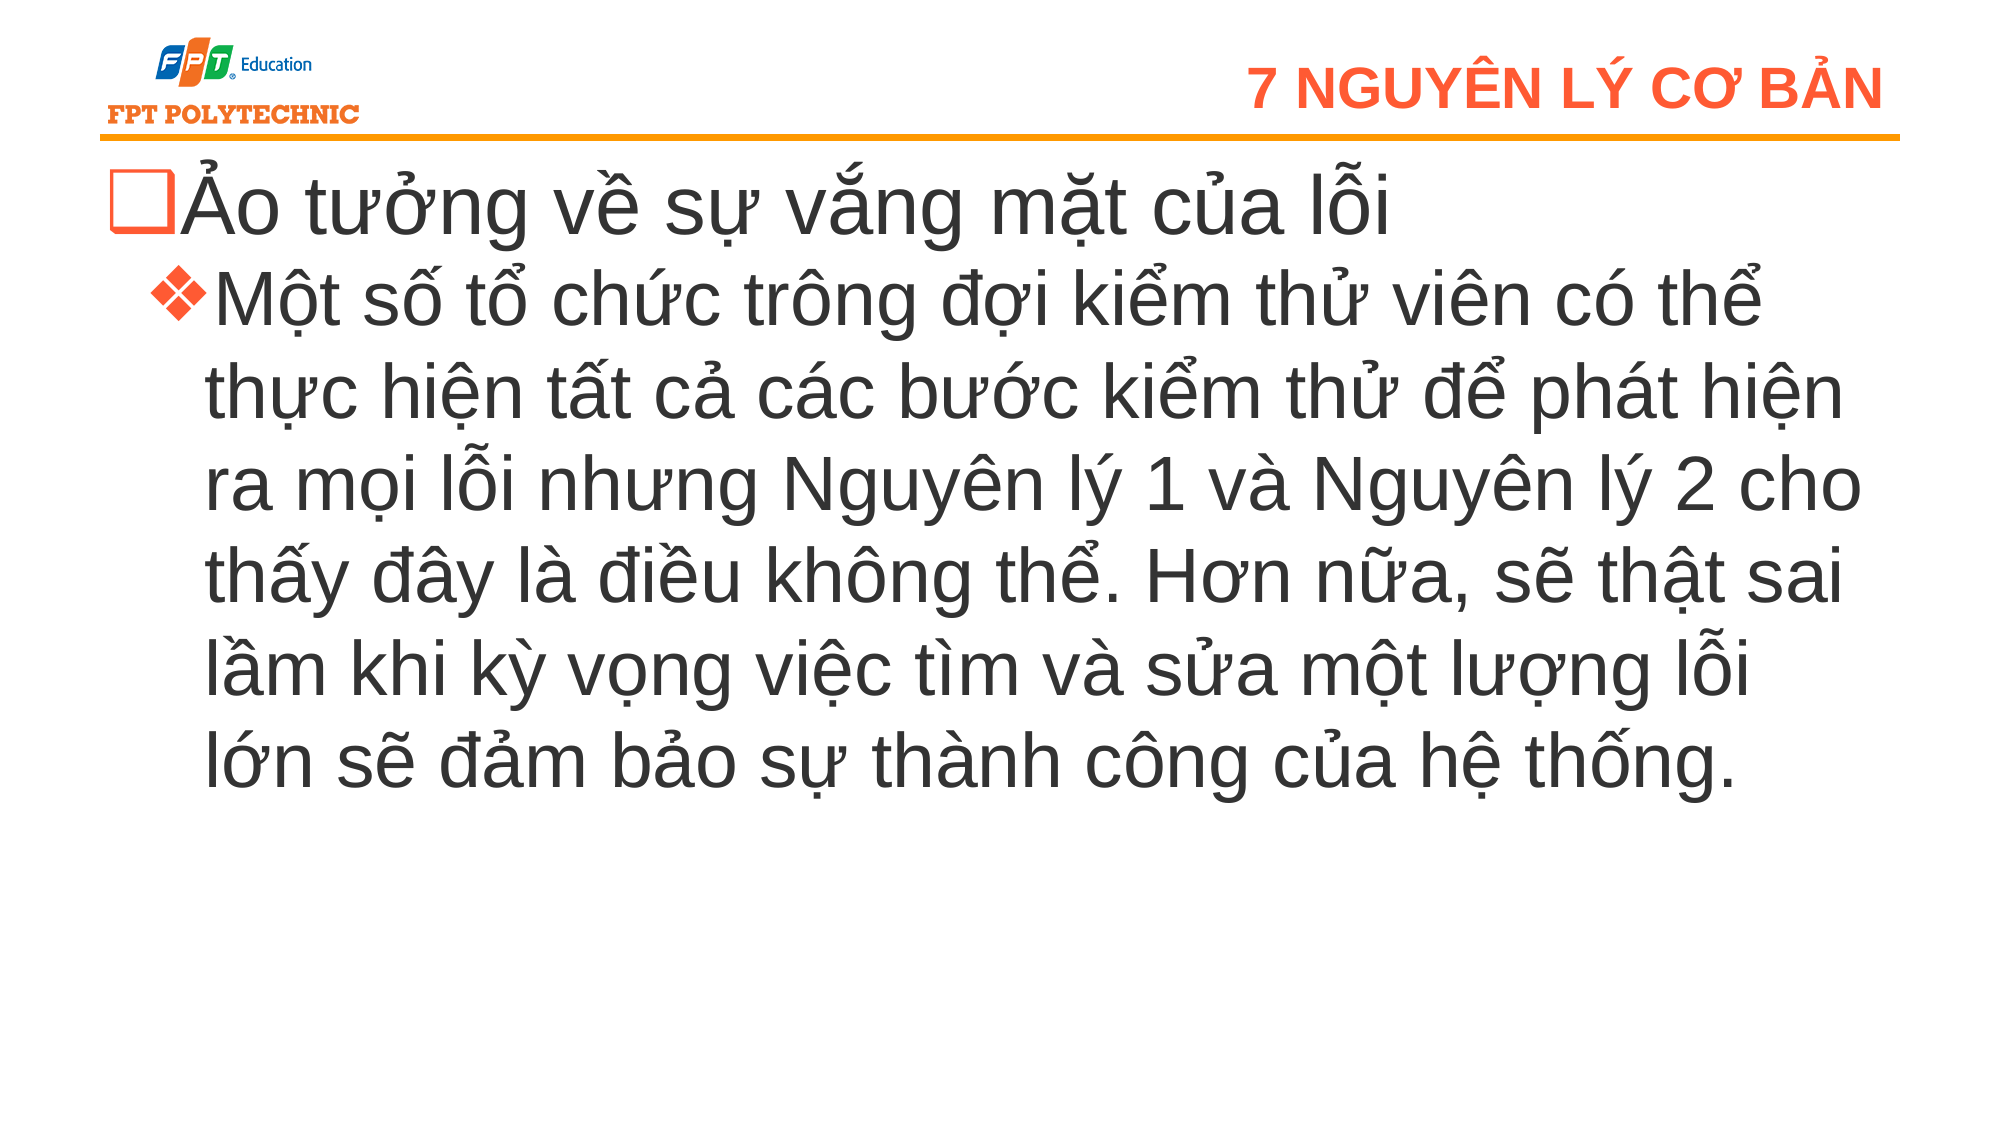

# 7 nguyên lý cơ bản
Ảo tưởng về sự vắng mặt của lỗi
Một số tổ chức trông đợi kiểm thử viên có thể thực hiện tất cả các bước kiểm thử để phát hiện ra mọi lỗi nhưng Nguyên lý 1 và Nguyên lý 2 cho thấy đây là điều không thể. Hơn nữa, sẽ thật sai lầm khi kỳ vọng việc tìm và sửa một lượng lỗi lớn sẽ đảm bảo sự thành công của hệ thống.